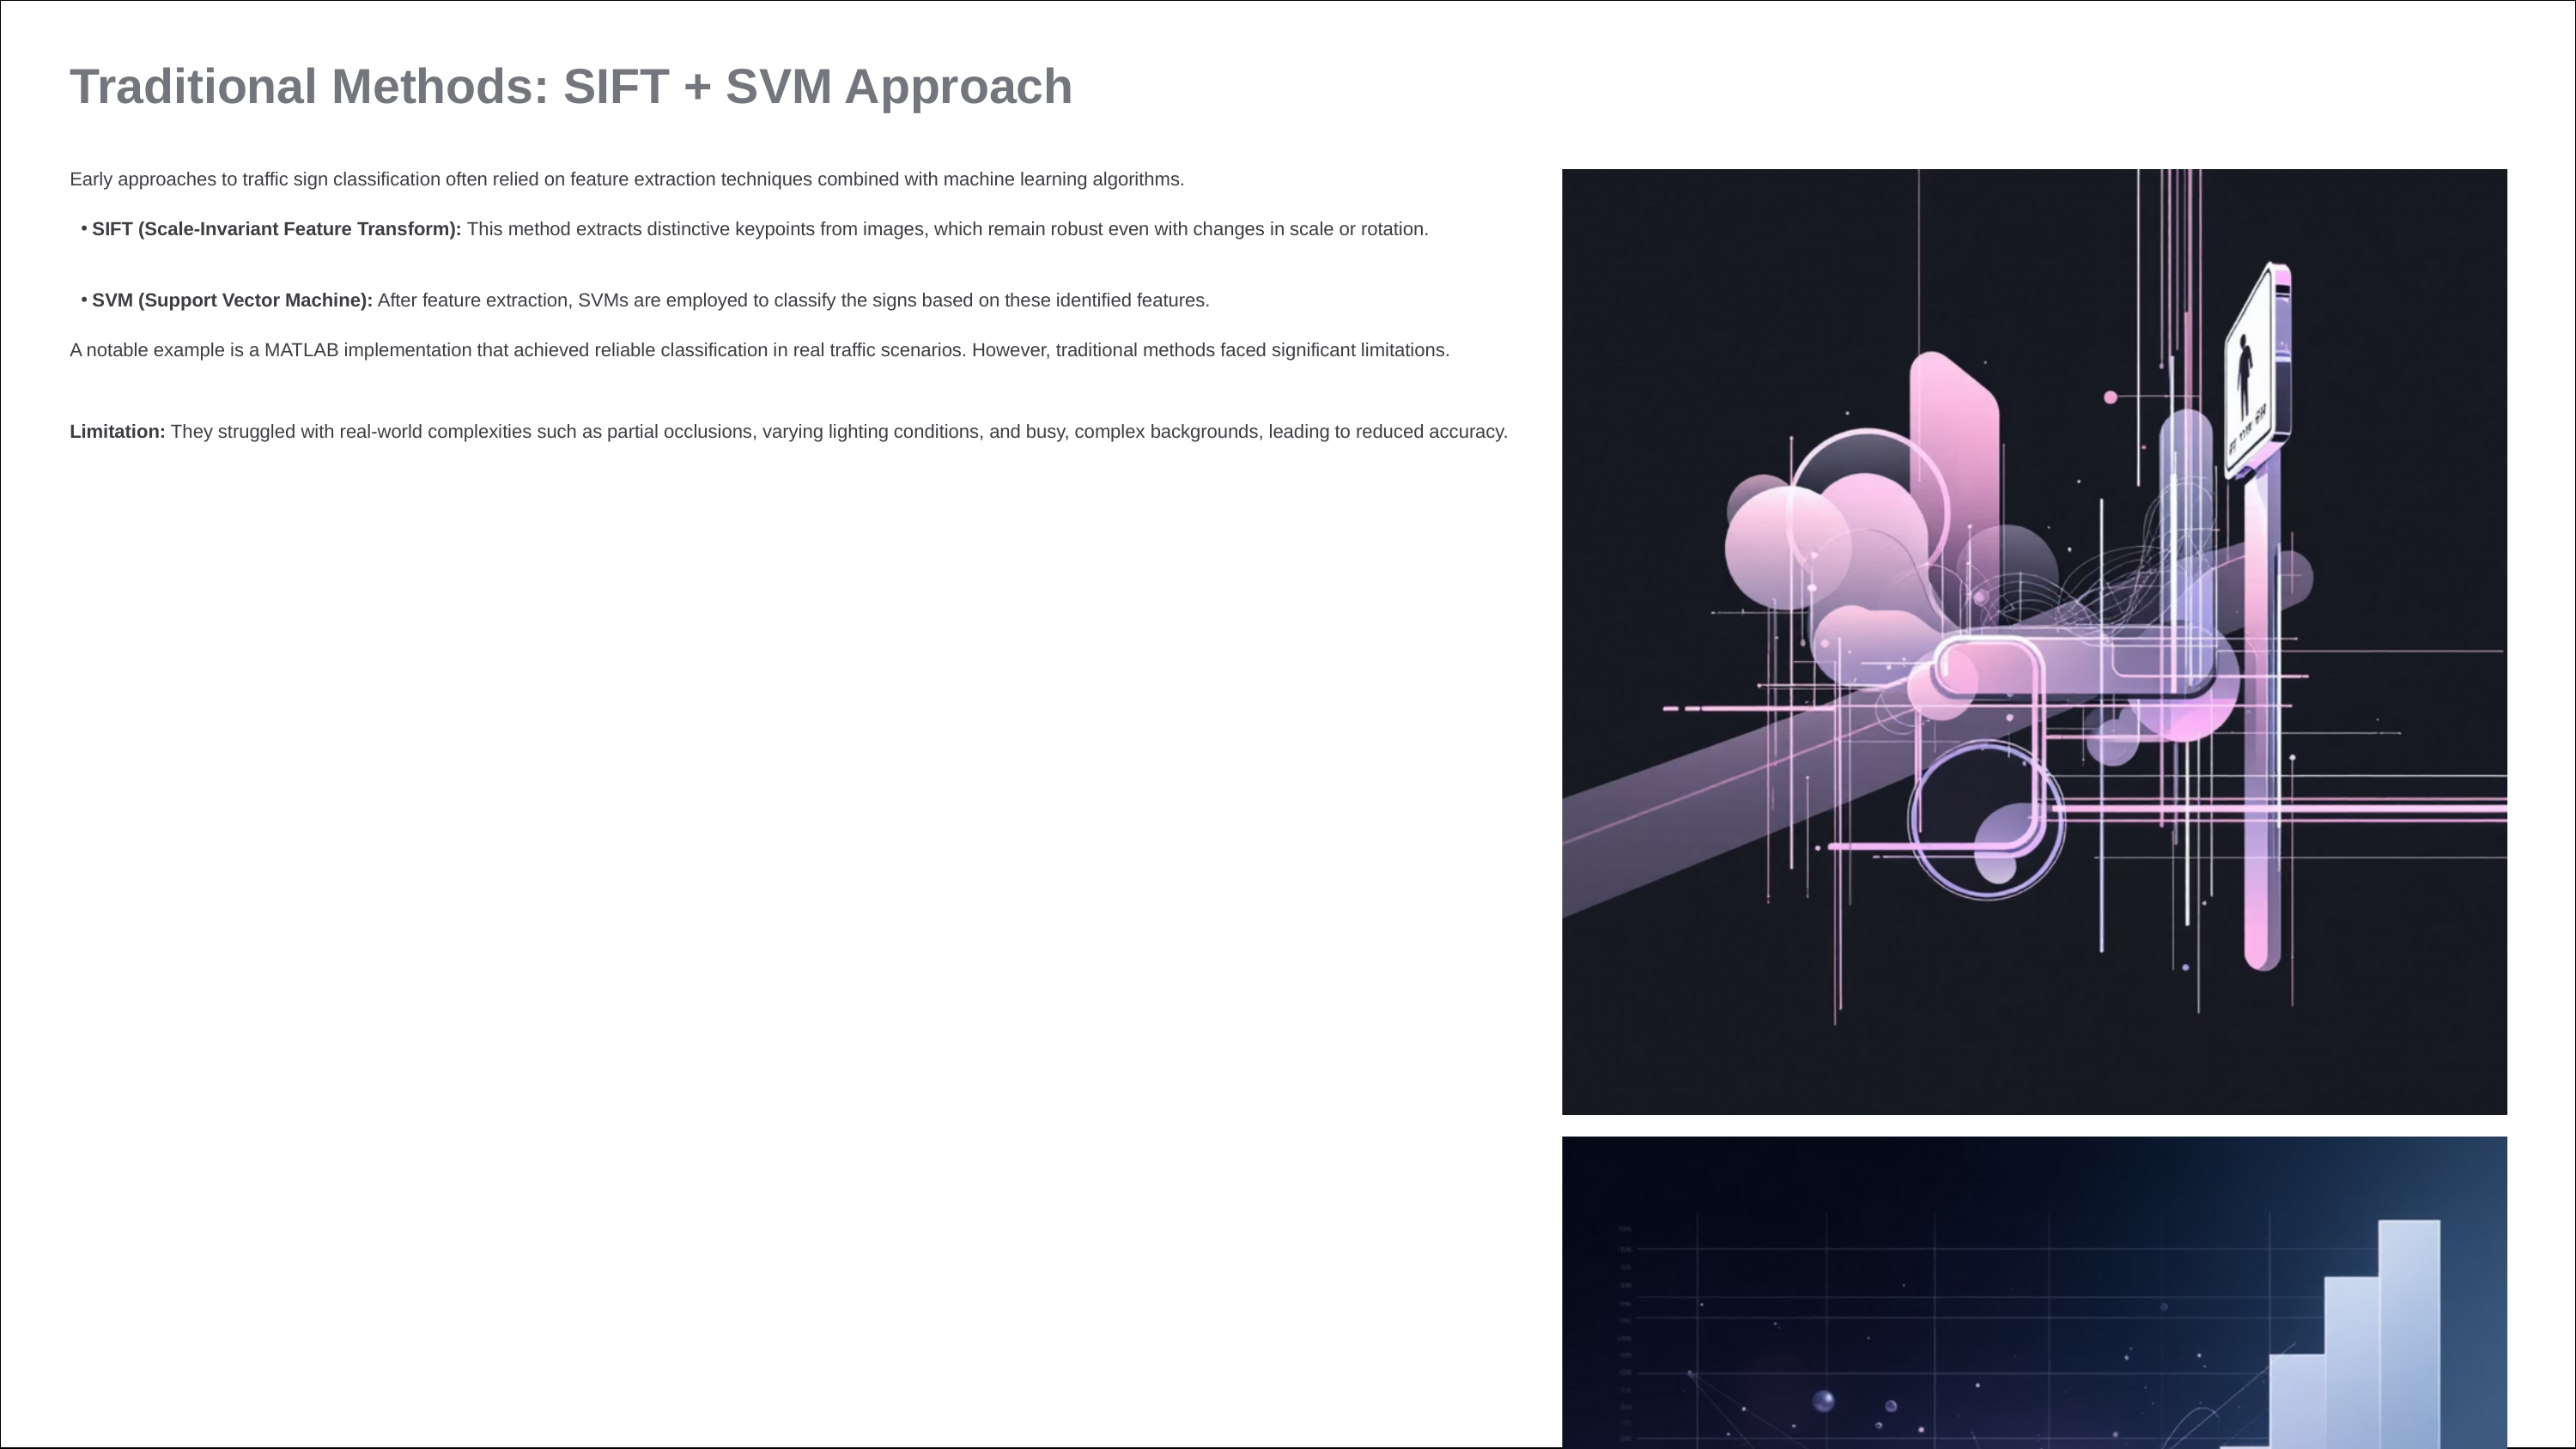

Traditional Methods: SIFT + SVM Approach
Early approaches to traffic sign classification often relied on feature extraction techniques combined with machine learning algorithms.

SIFT (Scale-Invariant Feature Transform): This method extracts distinctive keypoints from images, which remain robust even with changes in scale or rotation.
SVM (Support Vector Machine): After feature extraction, SVMs are employed to classify the signs based on these identified features.
A notable example is a MATLAB implementation that achieved reliable classification in real traffic scenarios. However, traditional methods faced significant limitations.
Limitation: They struggled with real-world complexities such as partial occlusions, varying lighting conditions, and busy, complex backgrounds, leading to reduced accuracy.